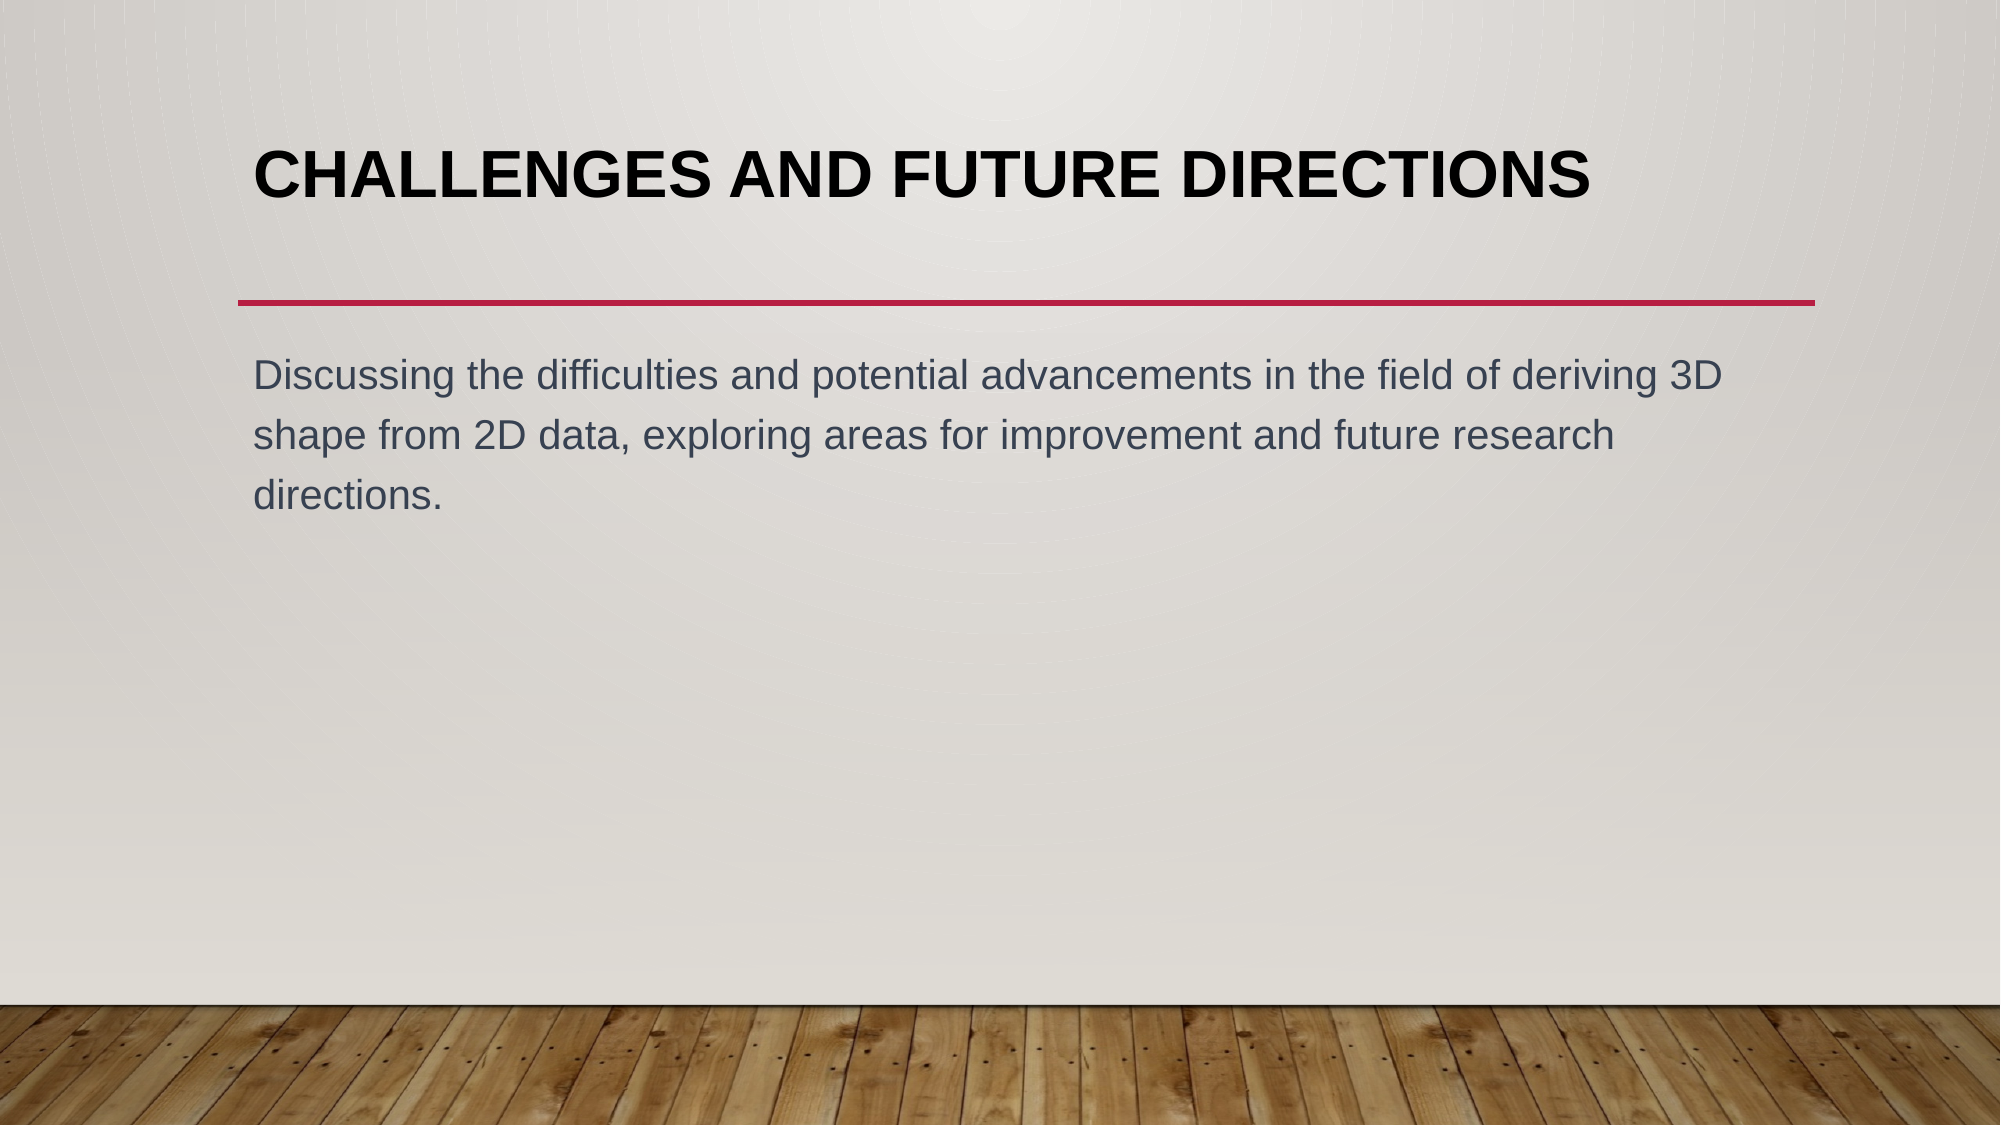

# Challenges and Future Directions
Discussing the difficulties and potential advancements in the field of deriving 3D shape from 2D data, exploring areas for improvement and future research directions.